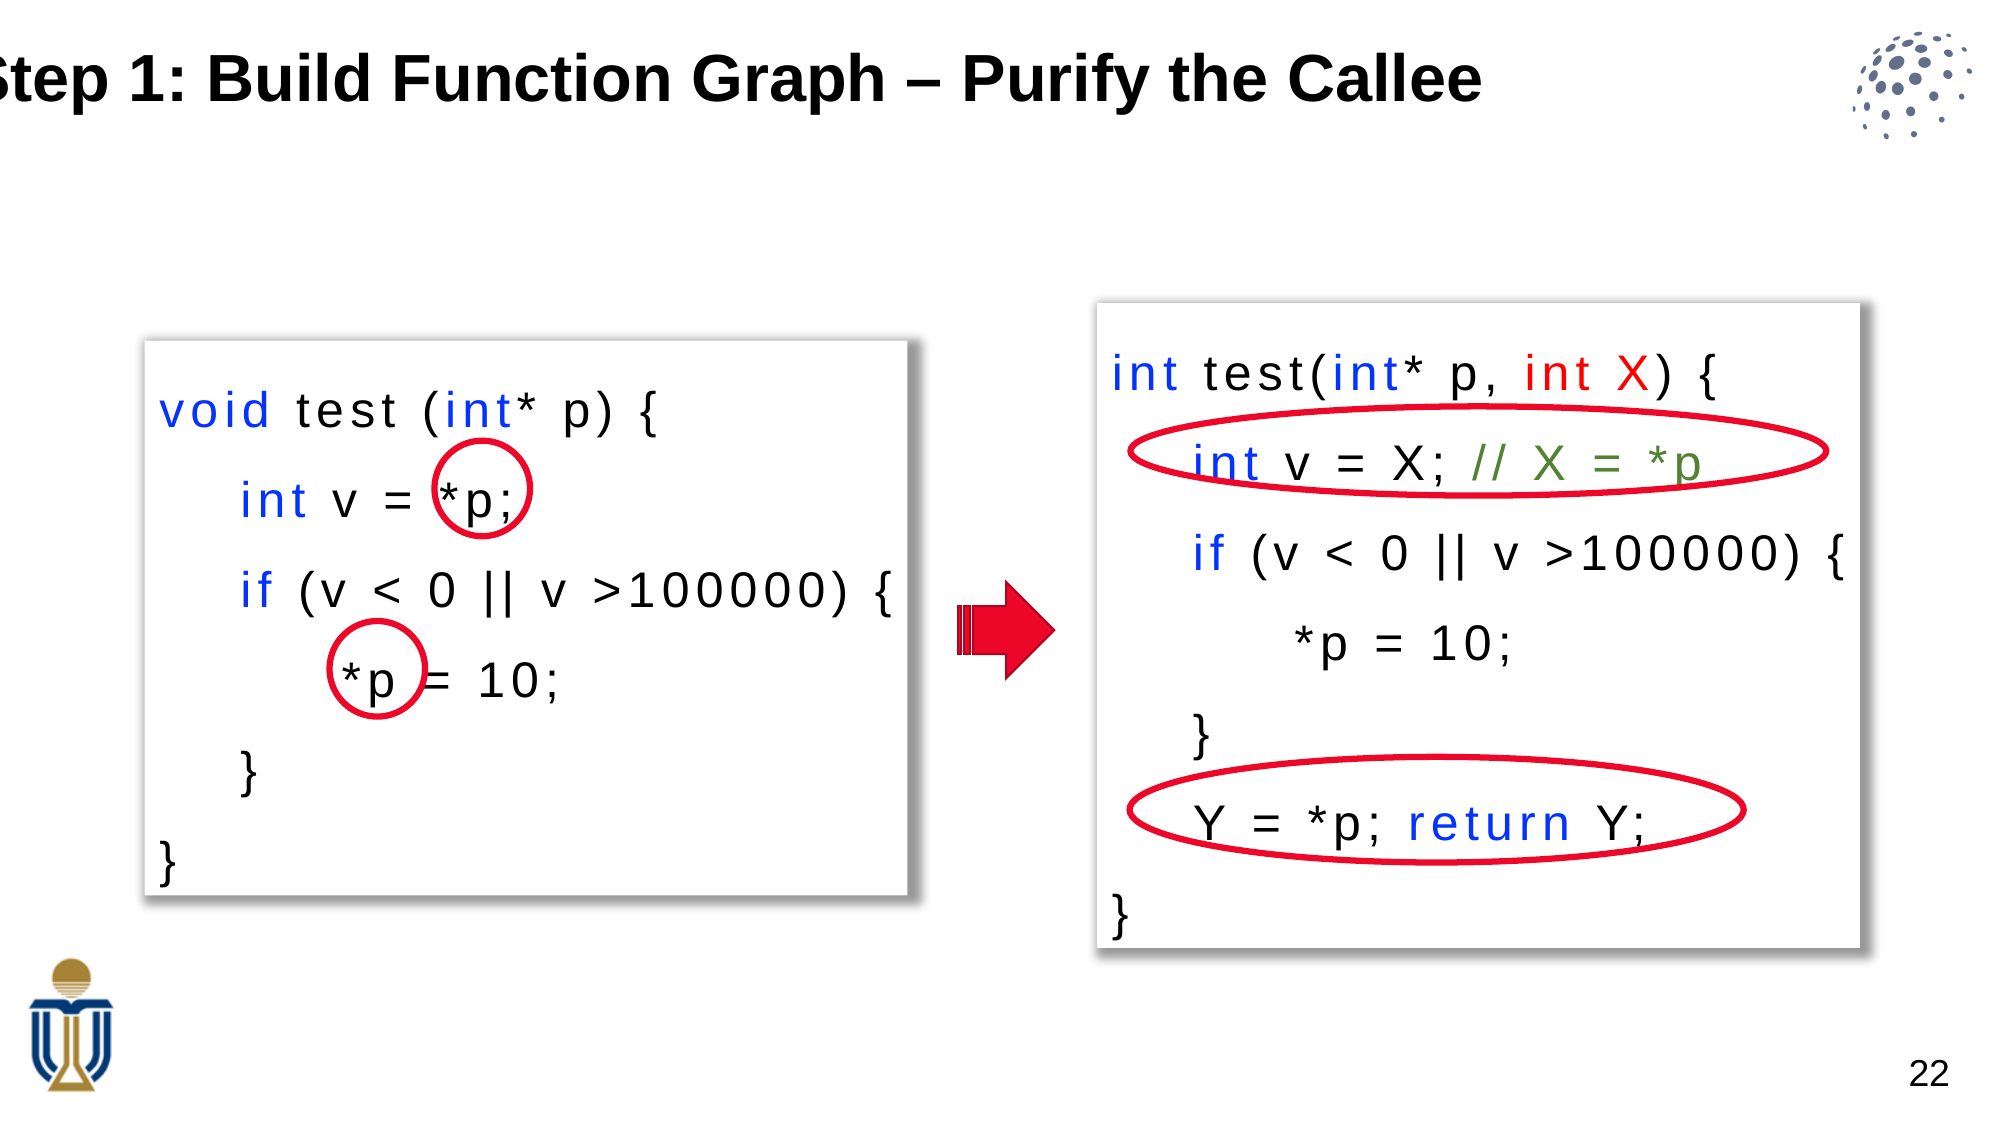

Step 1: Build Function Graph – Purify the Callee
int test(int* p, int X) {
    int v = X; // X = *p
    if (v < 0 || v >100000) {
         *p = 10;
    }
    Y = *p; return Y;
}
void test (int* p) {
    int v = *p;
    if (v < 0 || v >100000) {
         *p = 10;
    }
}